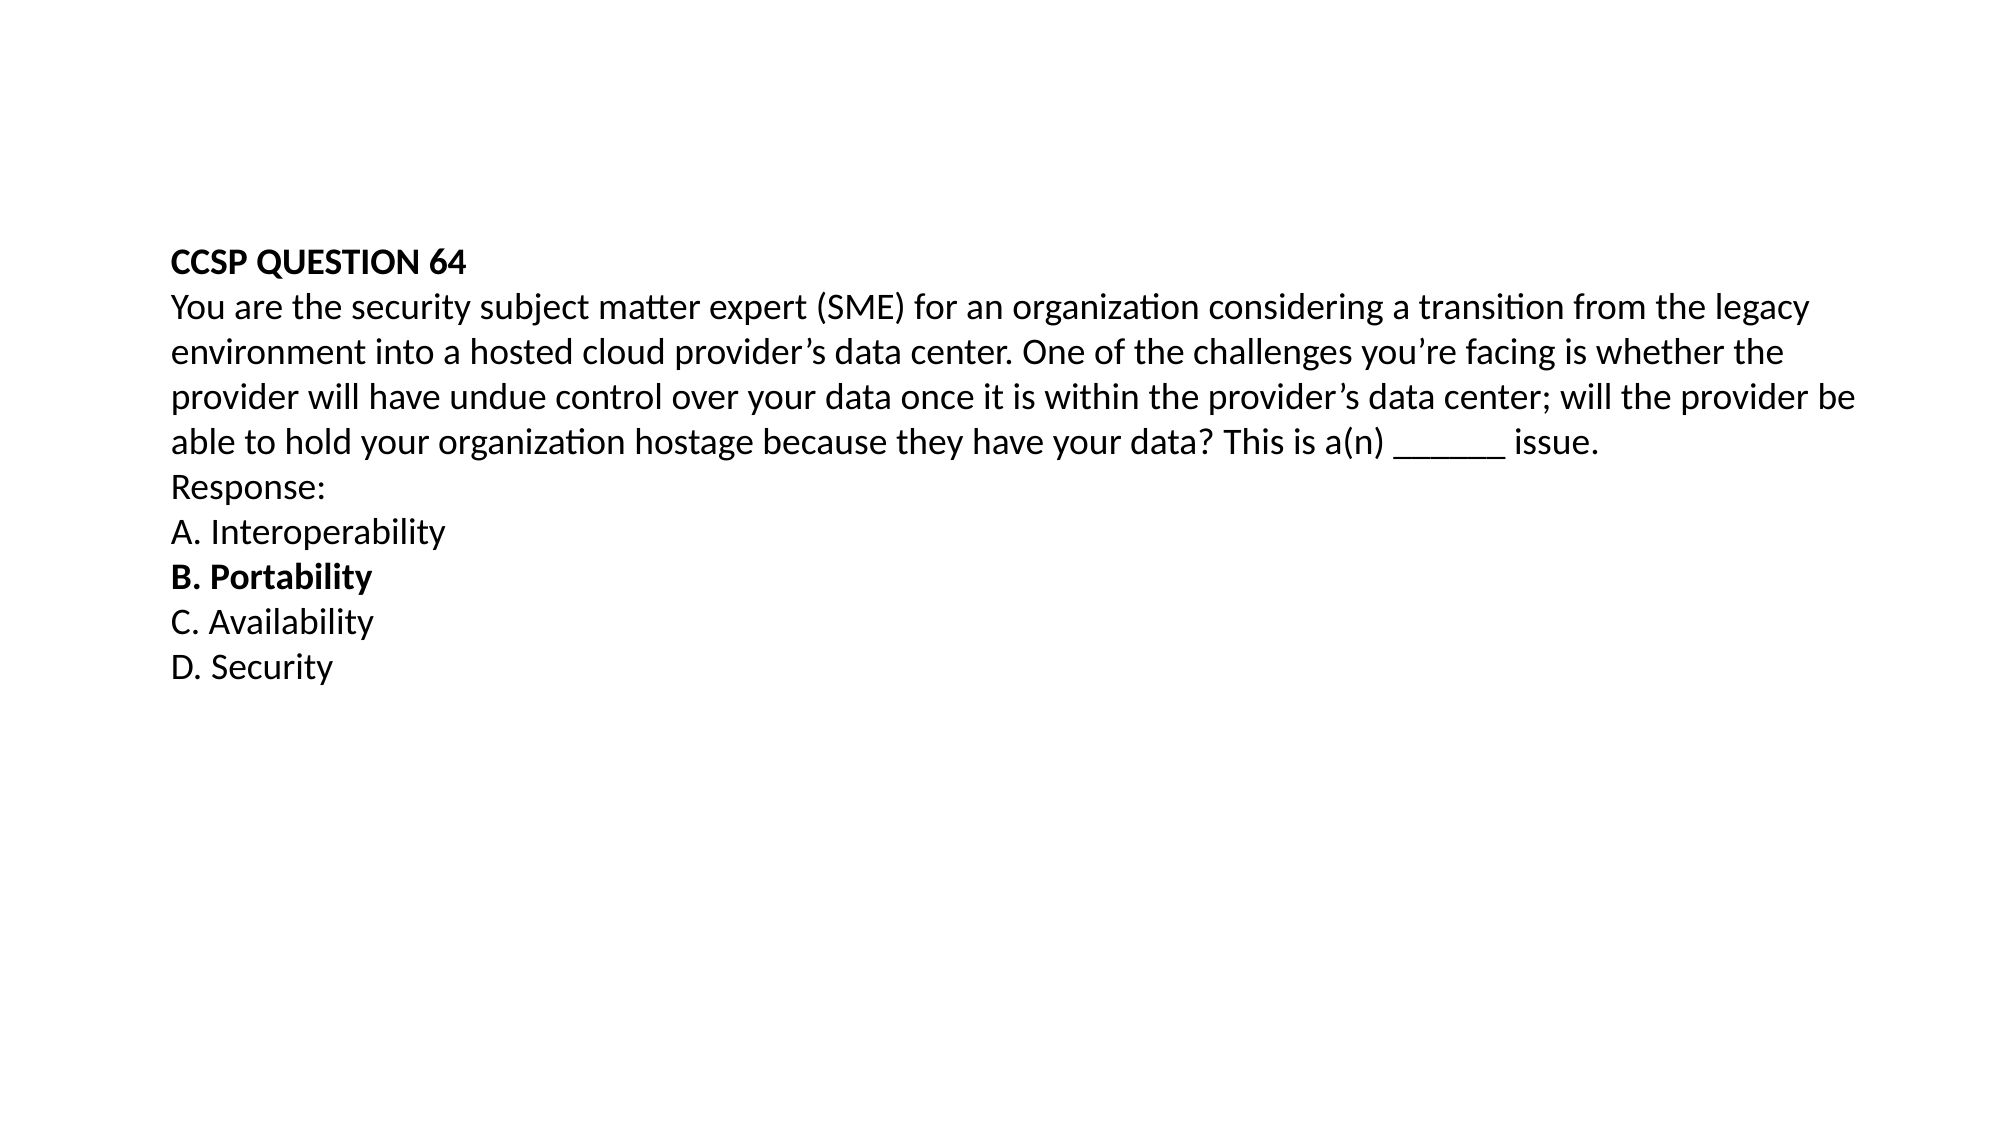

CCSP QUESTION 64
You are the security subject matter expert (SME) for an organization considering a transition from the legacy environment into a hosted cloud provider’s data center. One of the challenges you’re facing is whether the provider will have undue control over your data once it is within the provider’s data center; will the provider be able to hold your organization hostage because they have your data? This is a(n) ______ issue.
Response:
A. Interoperability
B. Portability
C. Availability
D. Security